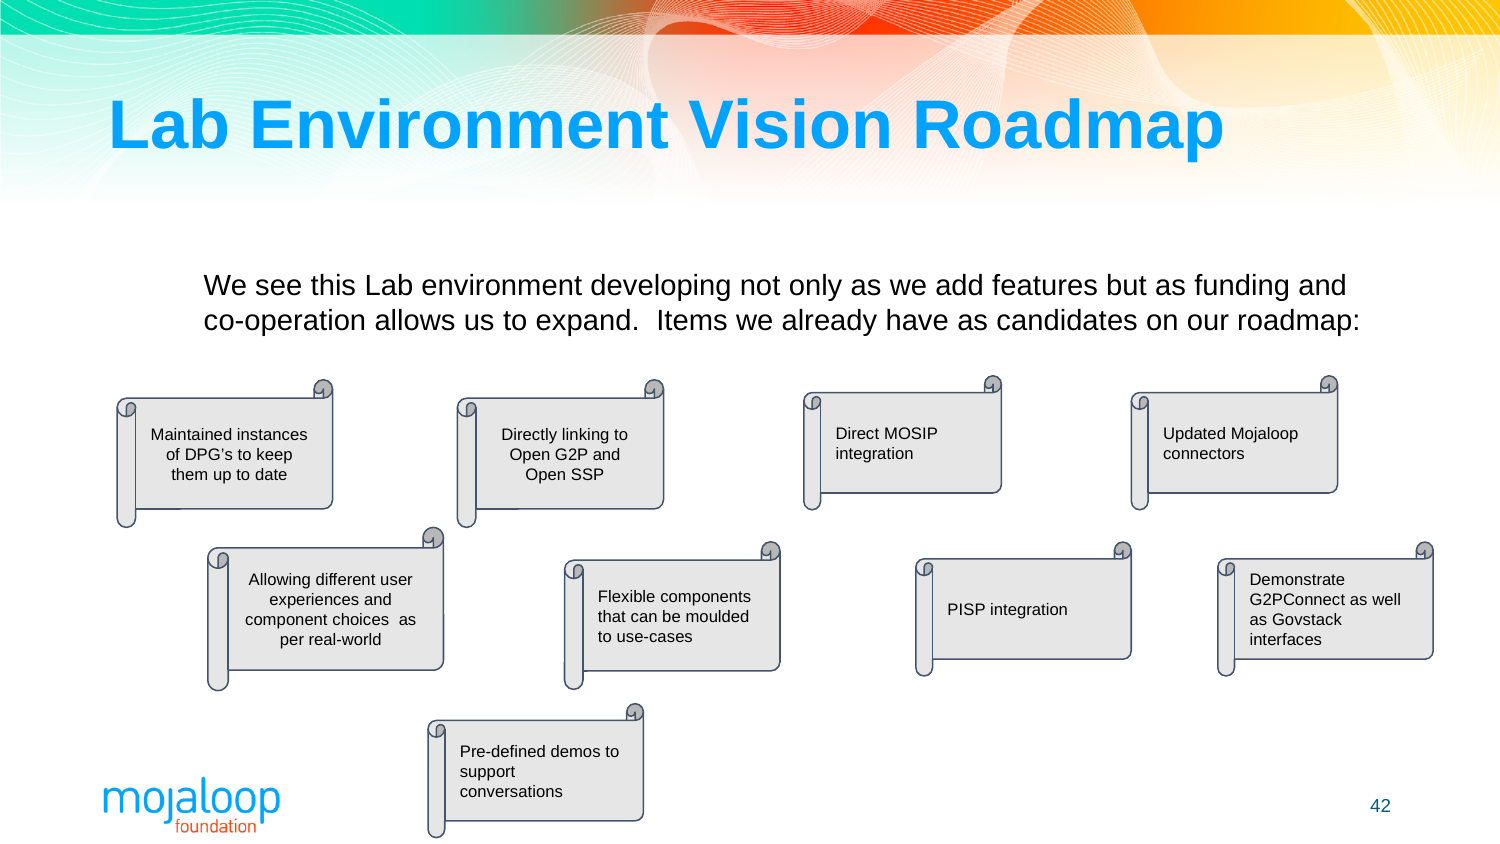

# Lab Environment Vision Roadmap
We see this Lab environment developing not only as we add features but as funding and co-operation allows us to expand.  Items we already have as candidates on our roadmap:
Direct MOSIP integration
Updated Mojaloop connectors
Directly linking to Open G2P and Open SSP
Maintained instances of DPG’s to keep them up to date
Allowing different user experiences and component choices  as per real-world
Flexible components that can be moulded to use-cases
PISP integration
Demonstrate G2PConnect as well as Govstack interfaces
Pre-defined demos to support conversations
42